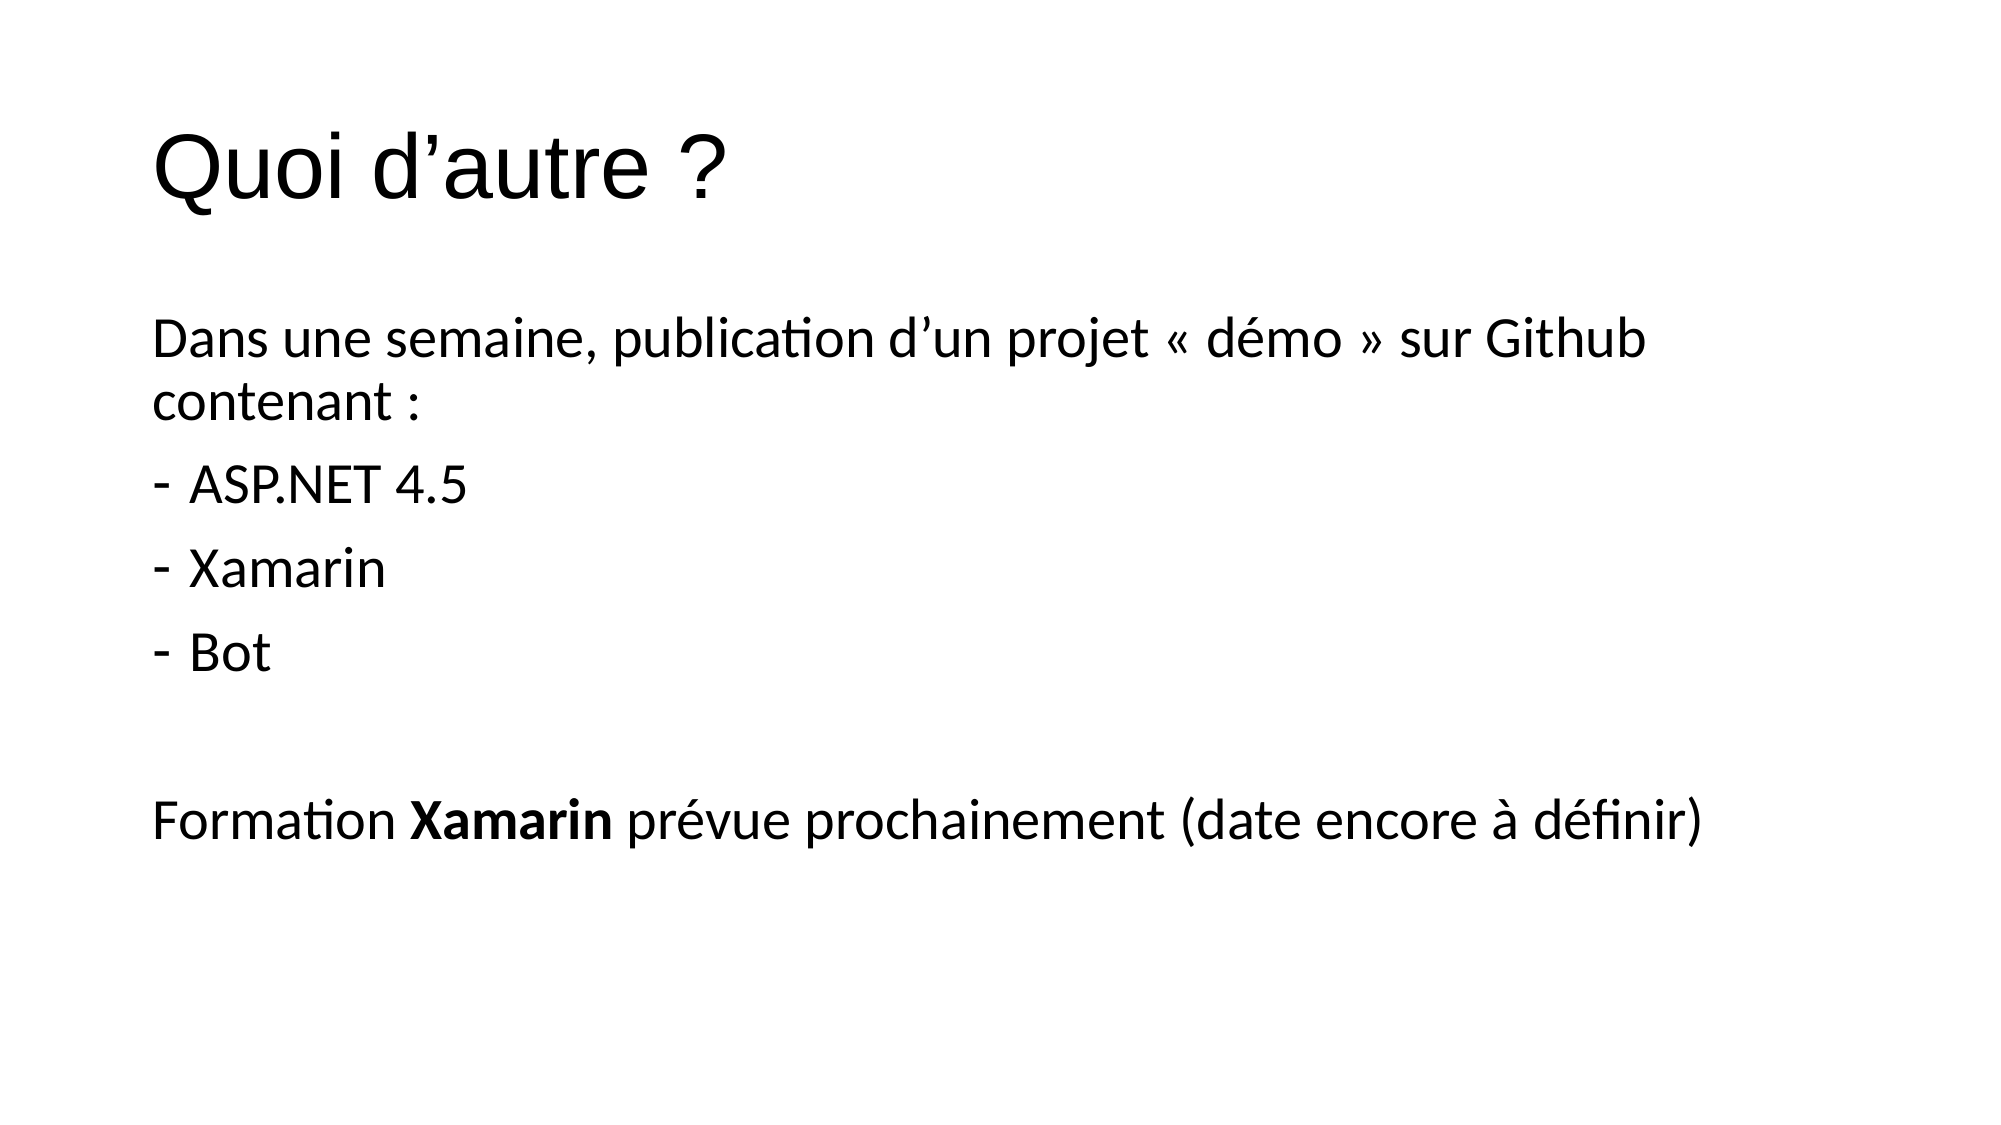

# Quoi d’autre ?
Dans une semaine, publication d’un projet « démo » sur Github contenant :
ASP.NET 4.5
Xamarin
Bot

Formation Xamarin prévue prochainement (date encore à définir)